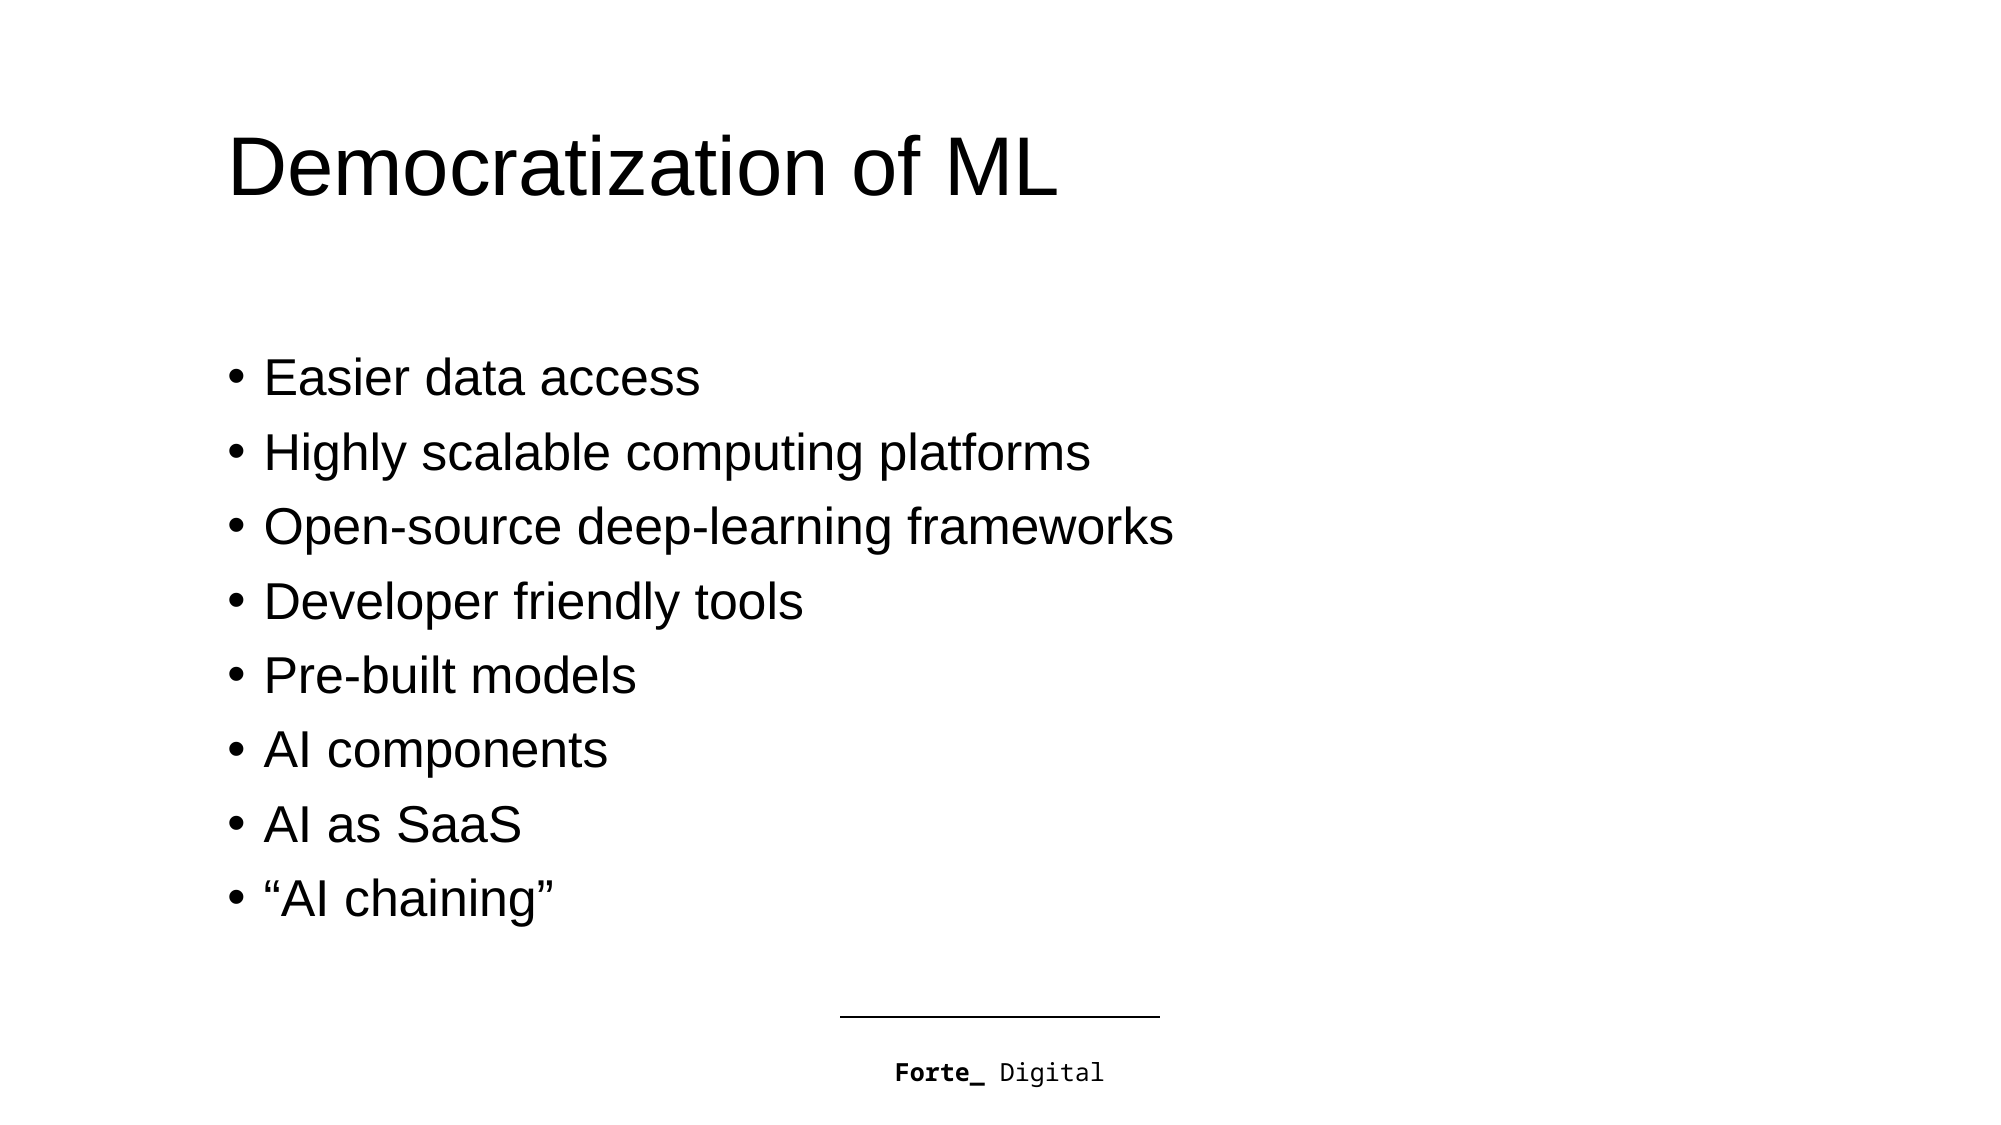

# Democratization of ML
Easier data access
Highly scalable computing platforms
Open-source deep-learning frameworks
Developer friendly tools
Pre-built models
AI components
AI as SaaS
“AI chaining”